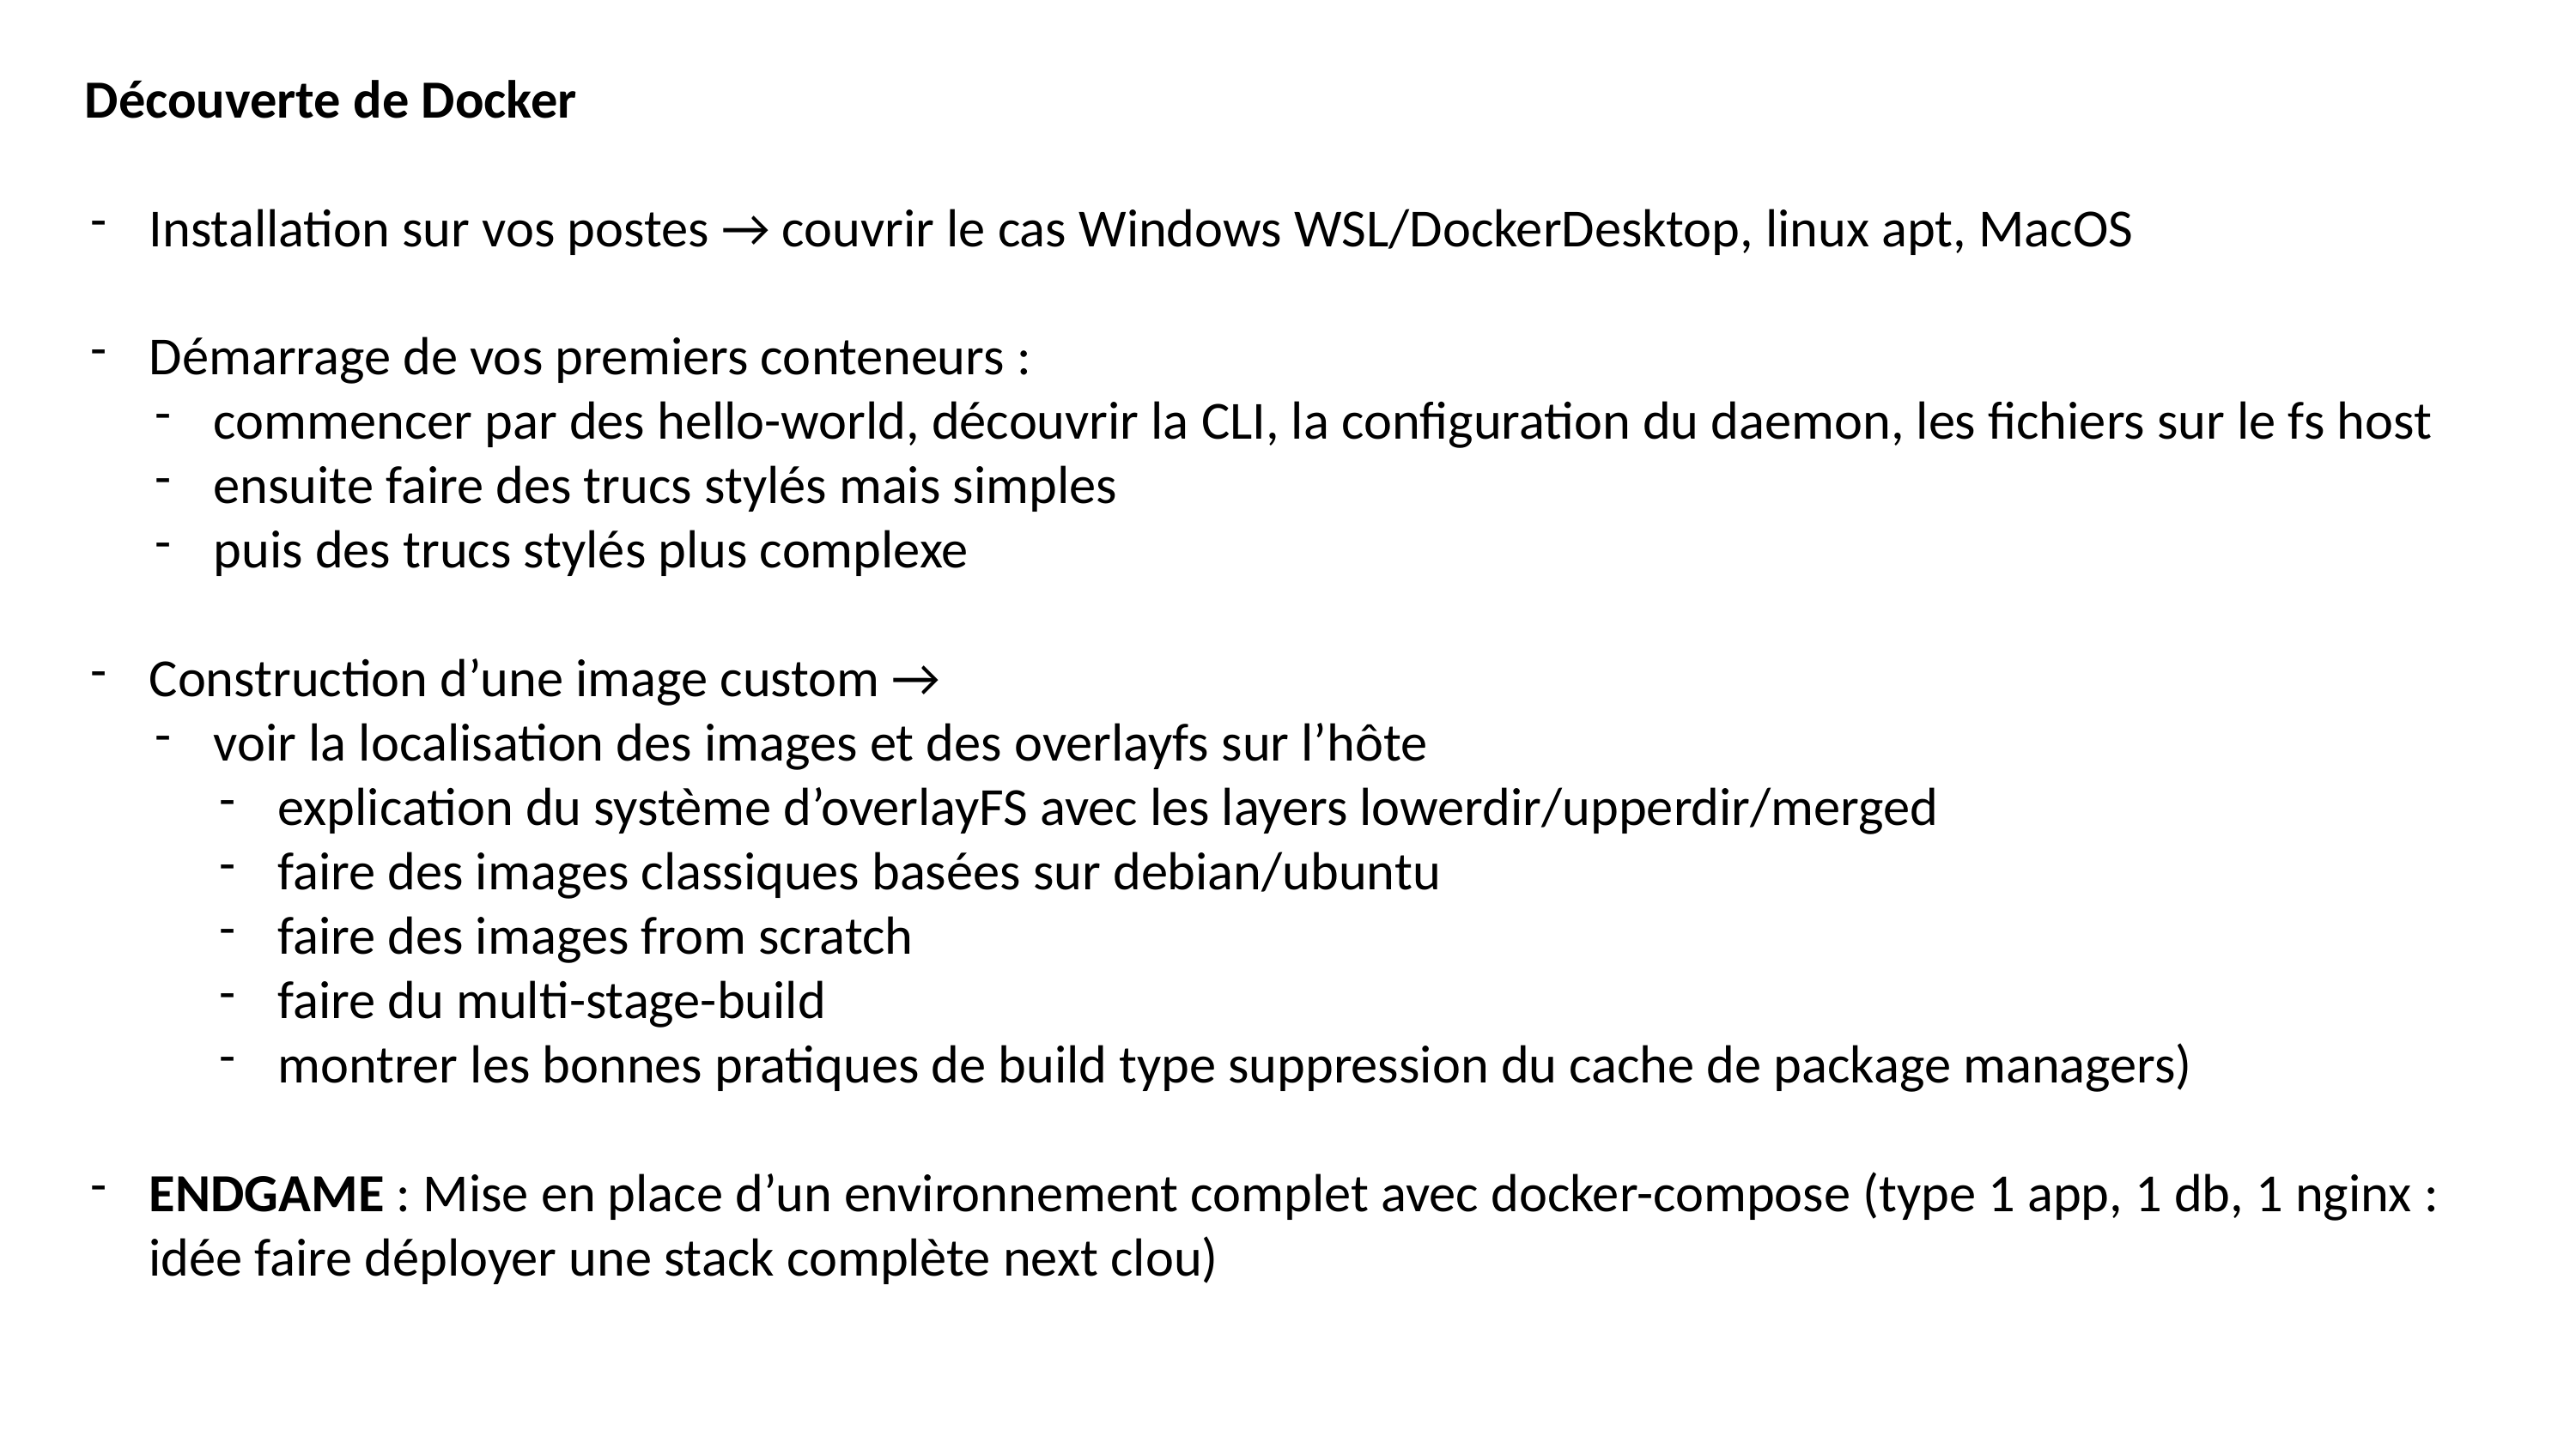

Découverte de Docker

Installation sur vos postes → couvrir le cas Windows WSL/DockerDesktop, linux apt, MacOS

Démarrage de vos premiers conteneurs :
commencer par des hello-world, découvrir la CLI, la configuration du daemon, les fichiers sur le fs host
ensuite faire des trucs stylés mais simples
puis des trucs stylés plus complexe

Construction d’une image custom →
voir la localisation des images et des overlayfs sur l’hôte
explication du système d’overlayFS avec les layers lowerdir/upperdir/merged
faire des images classiques basées sur debian/ubuntu
faire des images from scratch
faire du multi-stage-build
montrer les bonnes pratiques de build type suppression du cache de package managers)

ENDGAME : Mise en place d’un environnement complet avec docker-compose (type 1 app, 1 db, 1 nginx : idée faire déployer une stack complète next clou)